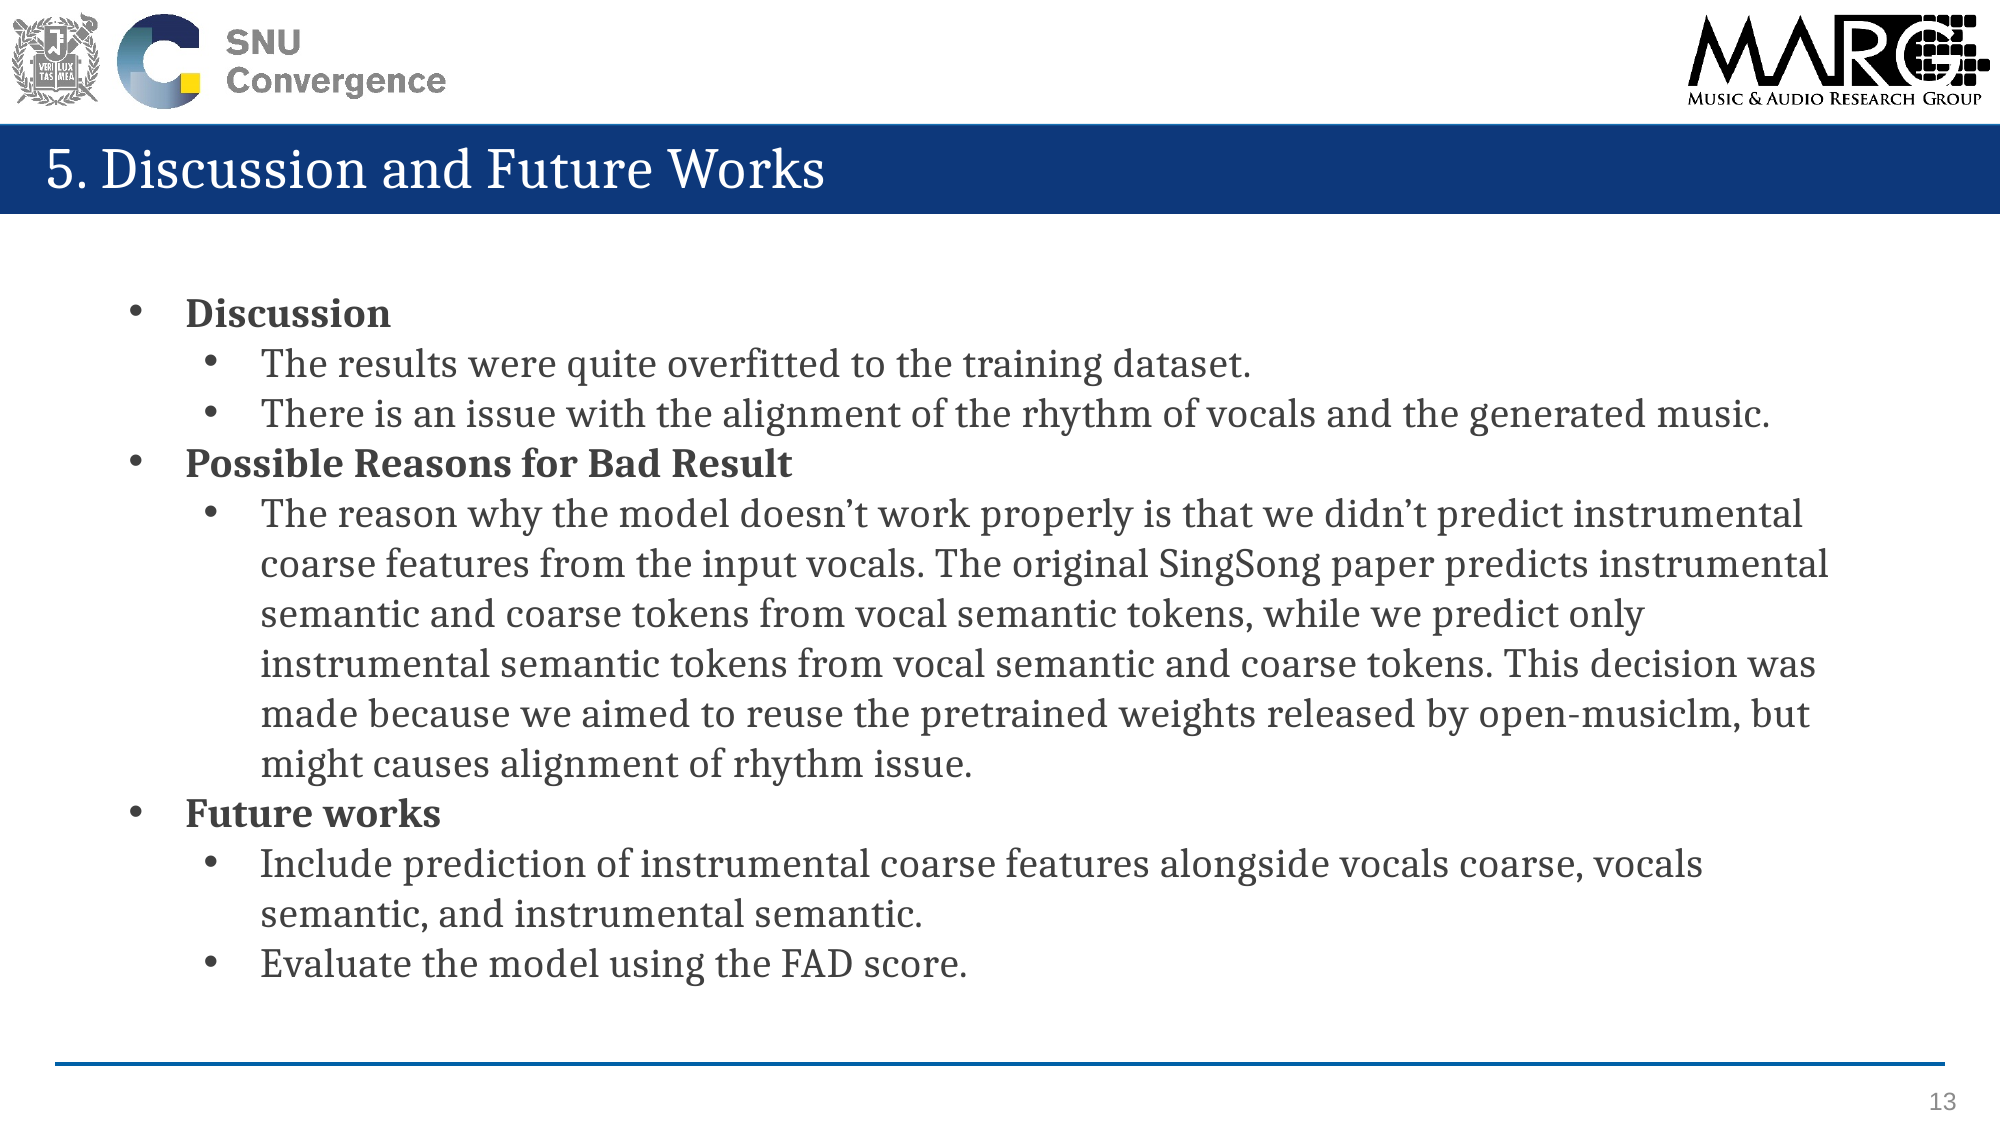

4. Experiments and results
5. Discussion and Future Works
Discussion
The results were quite overfitted to the training dataset.
There is an issue with the alignment of the rhythm of vocals and the generated music.
Possible Reasons for Bad Result
The reason why the model doesn’t work properly is that we didn’t predict instrumental coarse features from the input vocals. The original SingSong paper predicts instrumental semantic and coarse tokens from vocal semantic tokens, while we predict only instrumental semantic tokens from vocal semantic and coarse tokens. This decision was made because we aimed to reuse the pretrained weights released by open-musiclm, but might causes alignment of rhythm issue.
Future works
Include prediction of instrumental coarse features alongside vocals coarse, vocals semantic, and instrumental semantic.
Evaluate the model using the FAD score.
13